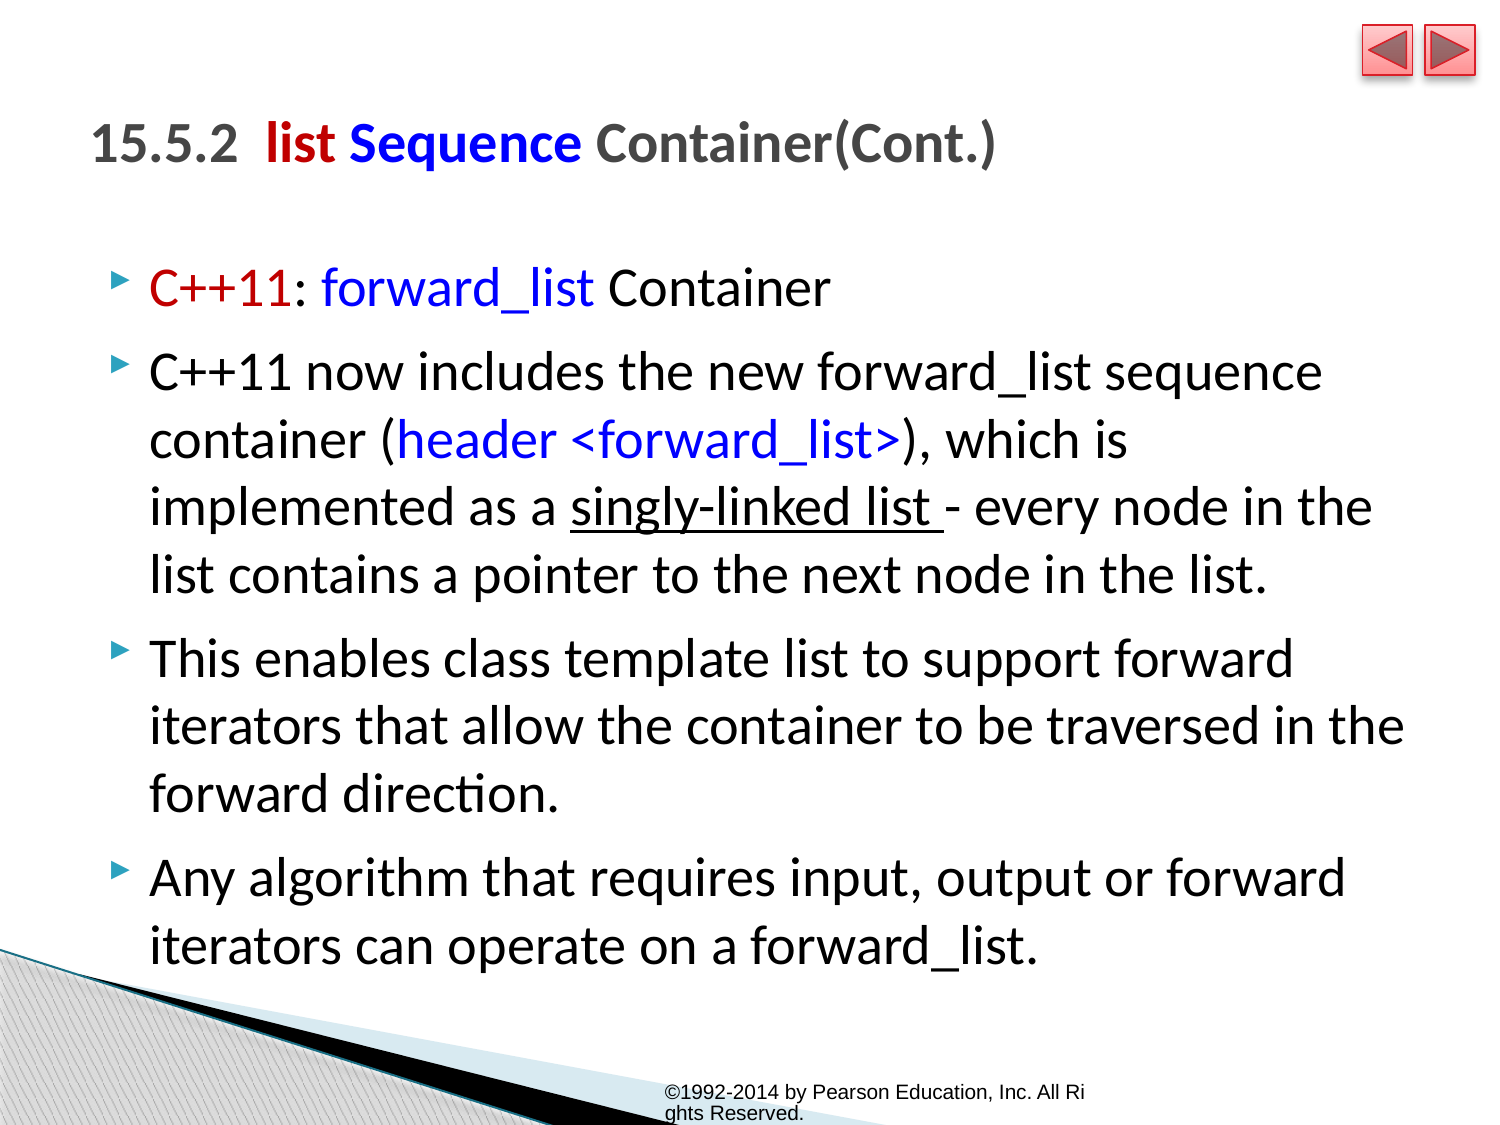

# 15.5.2  list Sequence Container(Cont.)
C++11: forward_list Container
C++11 now includes the new forward_list sequence container (header <forward_list>), which is implemented as a singly-linked list - every node in the list contains a pointer to the next node in the list.
This enables class template list to support forward iterators that allow the container to be traversed in the forward direction.
Any algorithm that requires input, output or forward iterators can operate on a forward_list.
©1992-2014 by Pearson Education, Inc. All Rights Reserved.